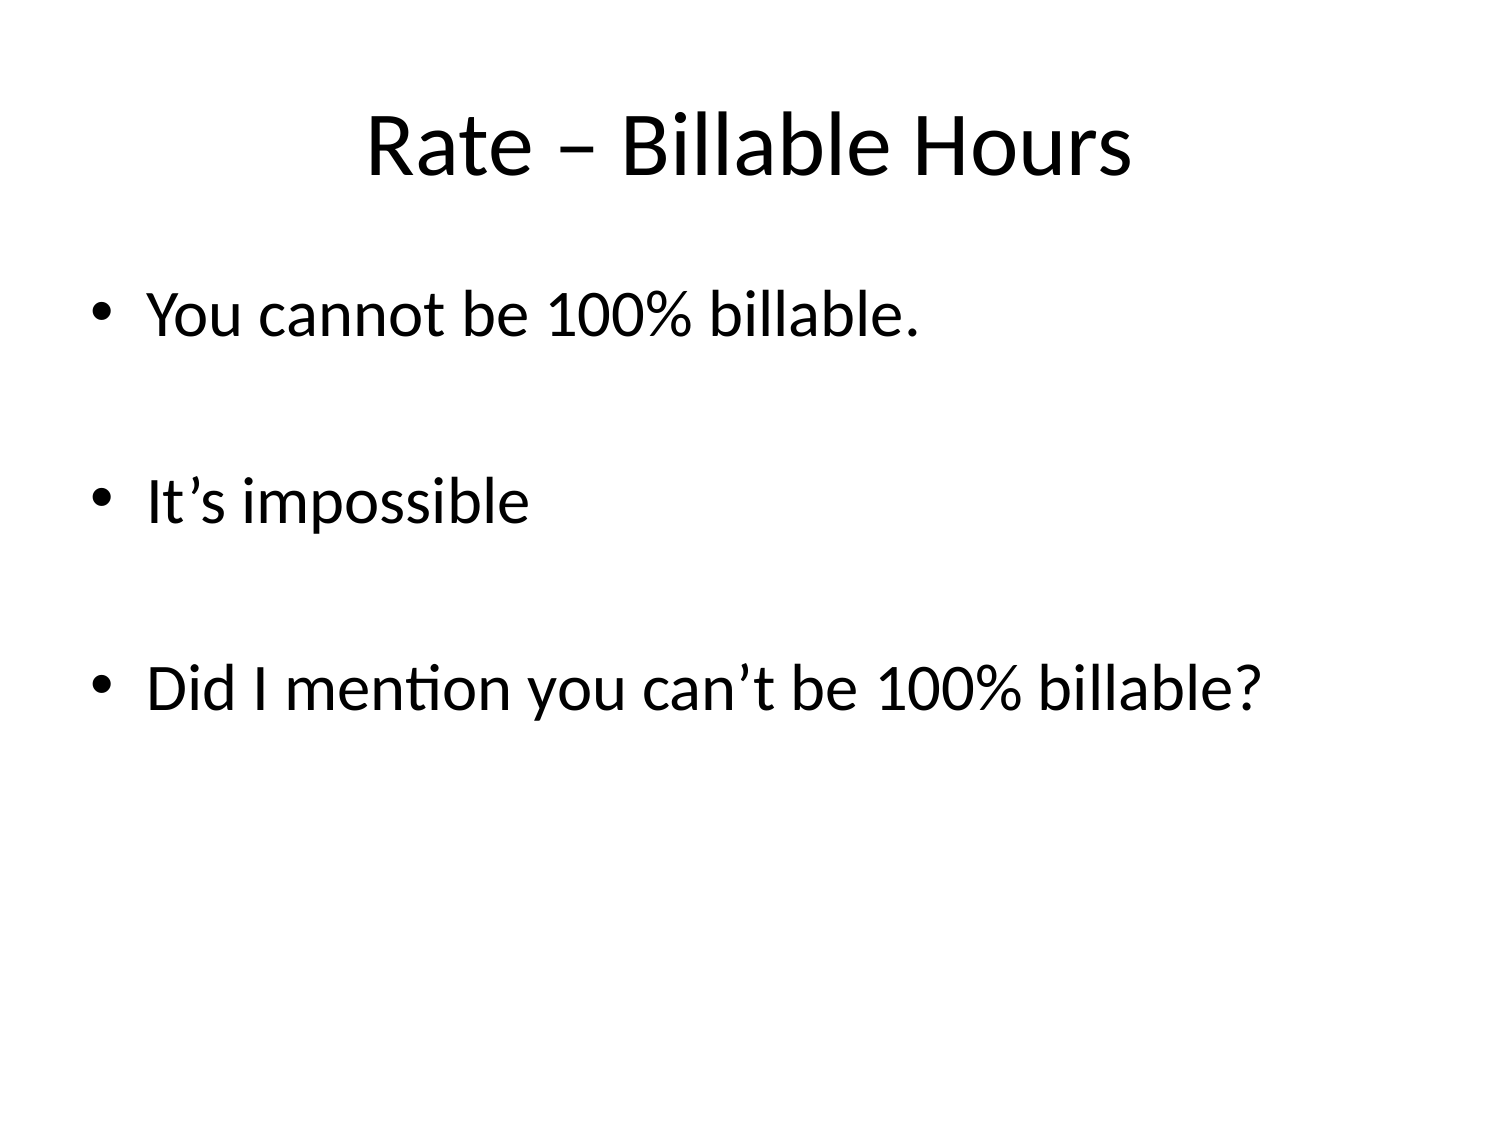

# Rate – Billable Hours
You cannot be 100% billable.

It’s impossible

Did I mention you can’t be 100% billable?